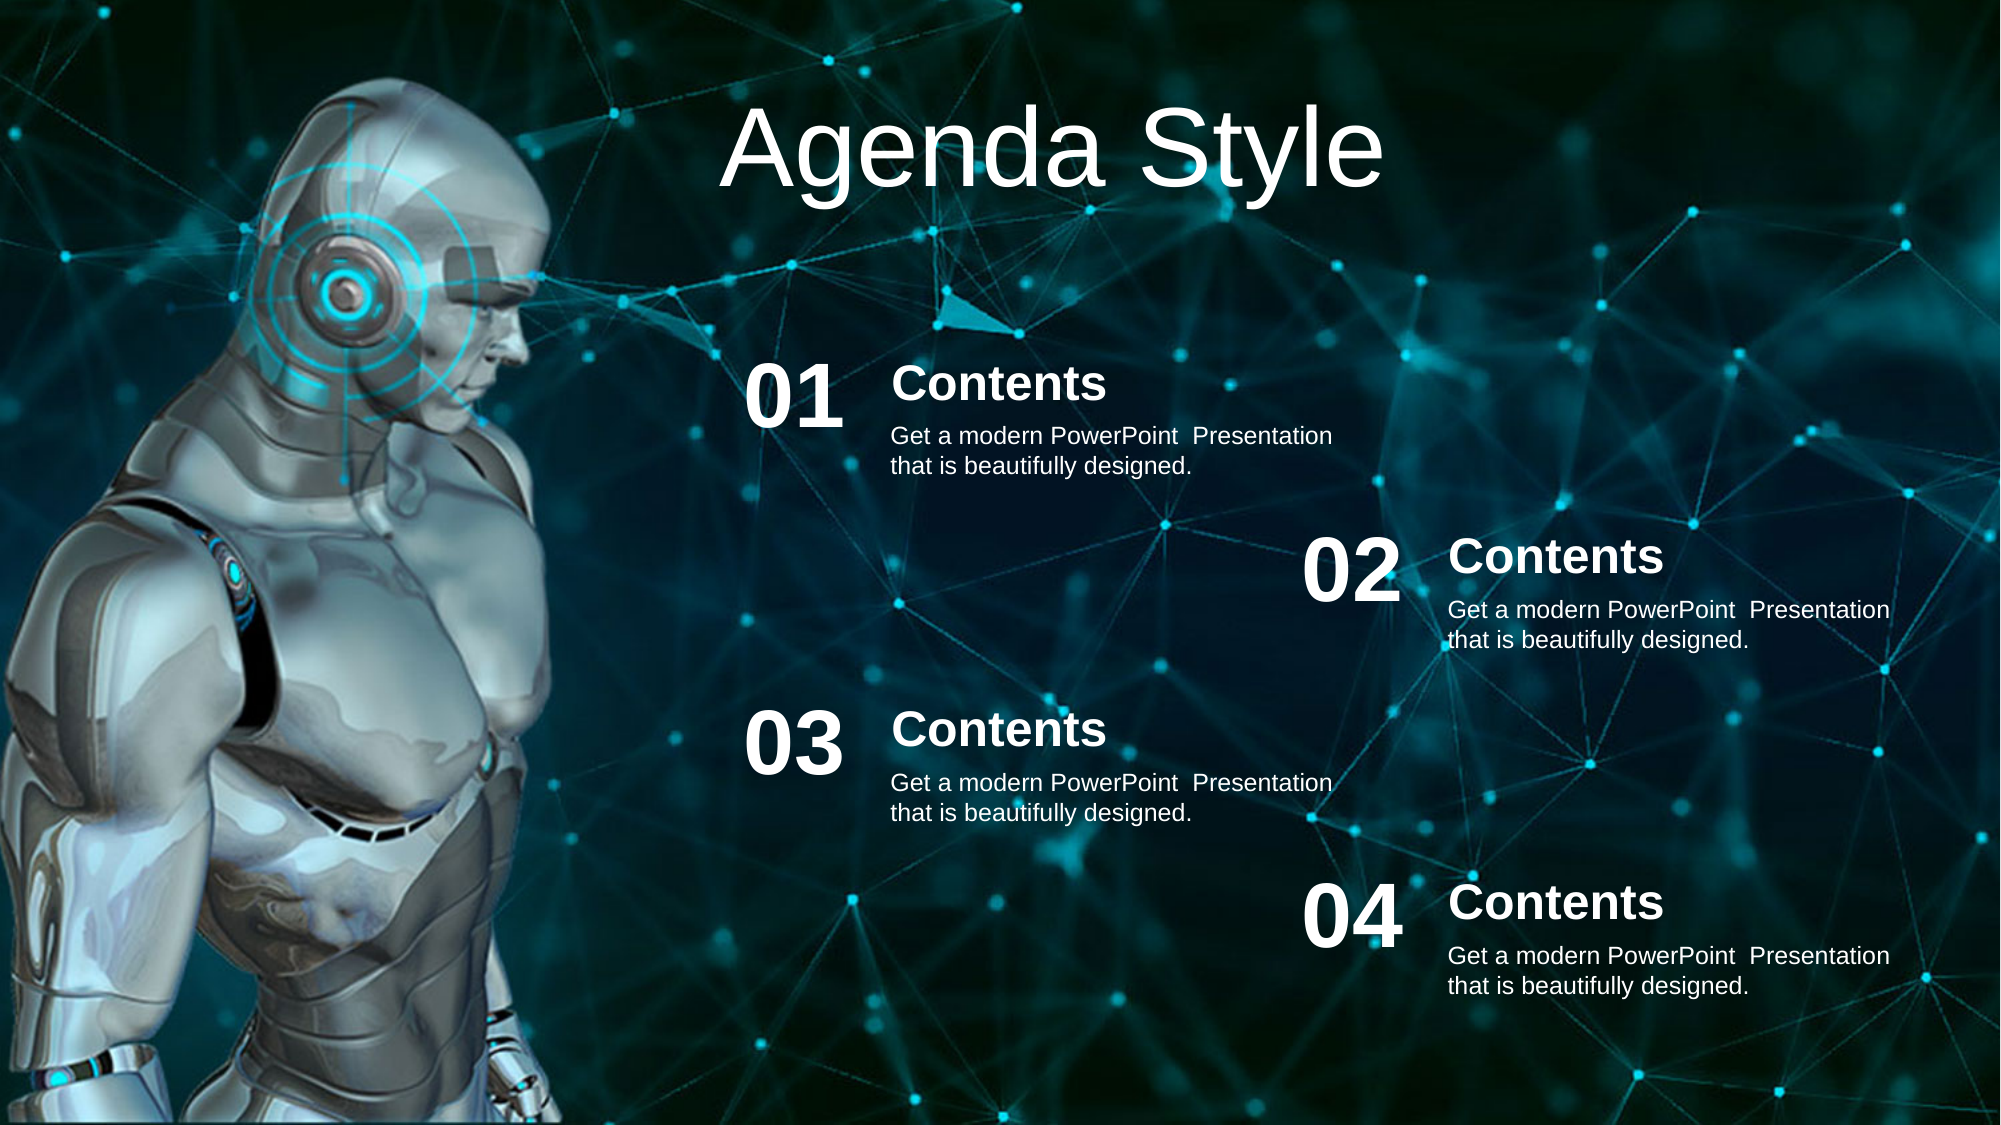

Agenda Style
01
Contents
Get a modern PowerPoint  Presentation that is beautifully designed.
02
Contents
Get a modern PowerPoint  Presentation that is beautifully designed.
03
Contents
Get a modern PowerPoint  Presentation that is beautifully designed.
04
Contents
Get a modern PowerPoint  Presentation that is beautifully designed.